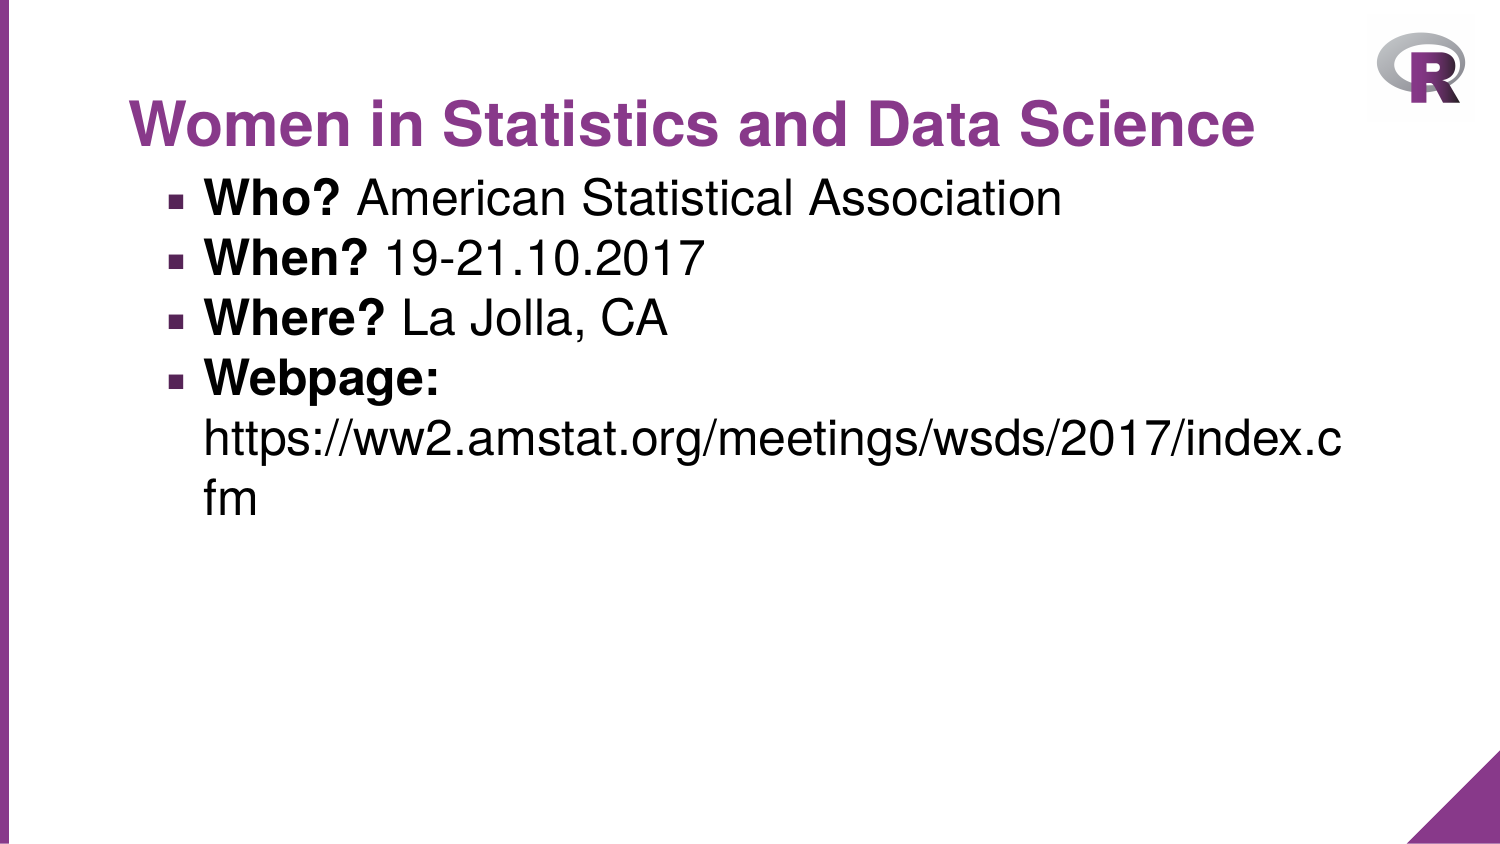

# Women in Statistics and Data Science
Who? American Statistical Association
When? 19-21.10.2017
Where? La Jolla, CA
Webpage: https://ww2.amstat.org/meetings/wsds/2017/index.cfm